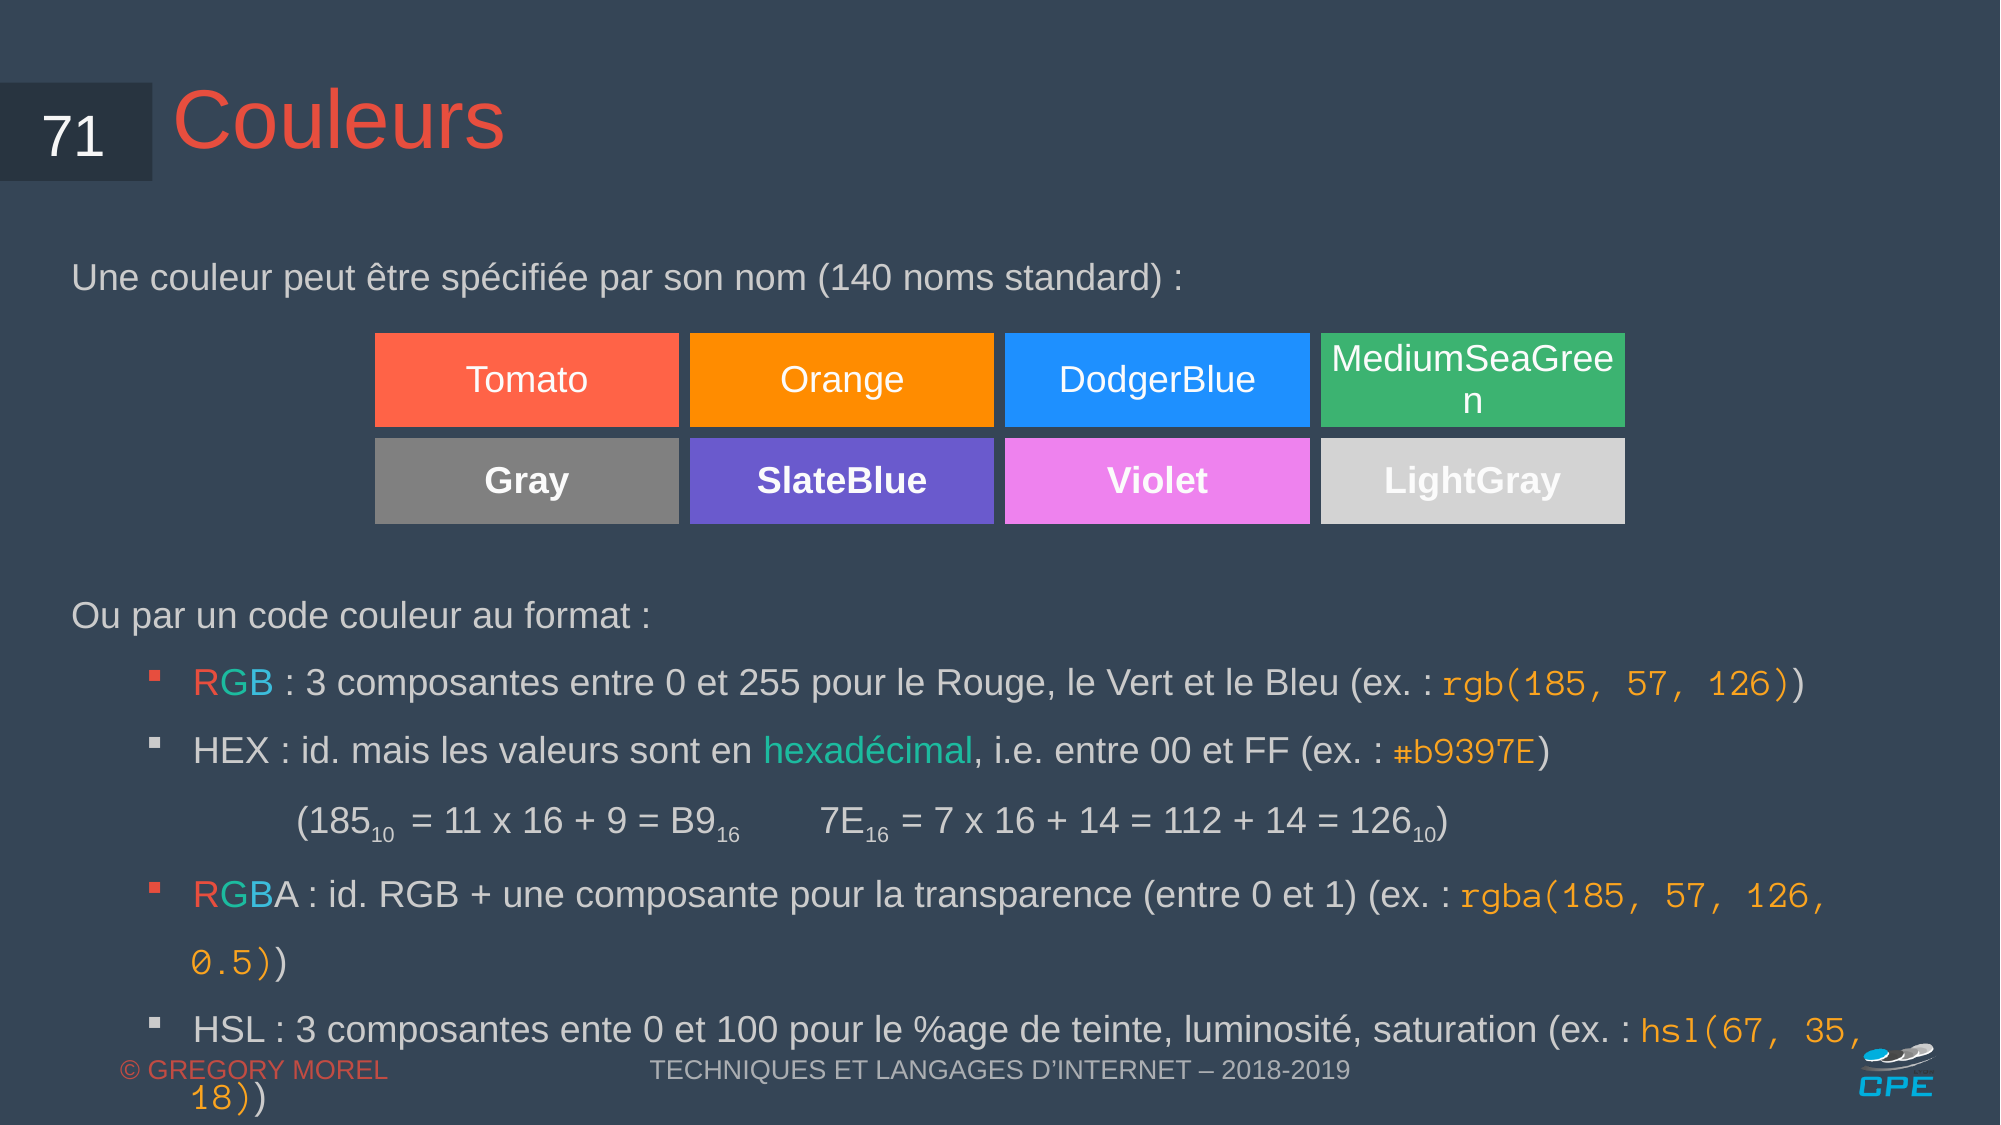

# Couleurs
71
Une couleur peut être spécifiée par son nom (140 noms standard) :

Ou par un code couleur au format :
RGB : 3 composantes entre 0 et 255 pour le Rouge, le Vert et le Bleu (ex. : rgb(185, 57, 126))
HEX : id. mais les valeurs sont en hexadécimal, i.e. entre 00 et FF (ex. : #b9397E)
	(18510  = 11 x 16 + 9 = B916	       7E16  = 7 x 16 + 14 = 112 + 14 = 12610)
RGBA : id. RGB + une composante pour la transparence (entre 0 et 1) (ex. : rgba(185, 57, 126, 0.5))
HSL : 3 composantes ente 0 et 100 pour le %age de teinte, luminosité, saturation (ex. : hsl(67, 35, 18))

| Tomato | Orange | DodgerBlue | MediumSeaGreen |
| --- | --- | --- | --- |
| Gray | SlateBlue | Violet | LightGray |